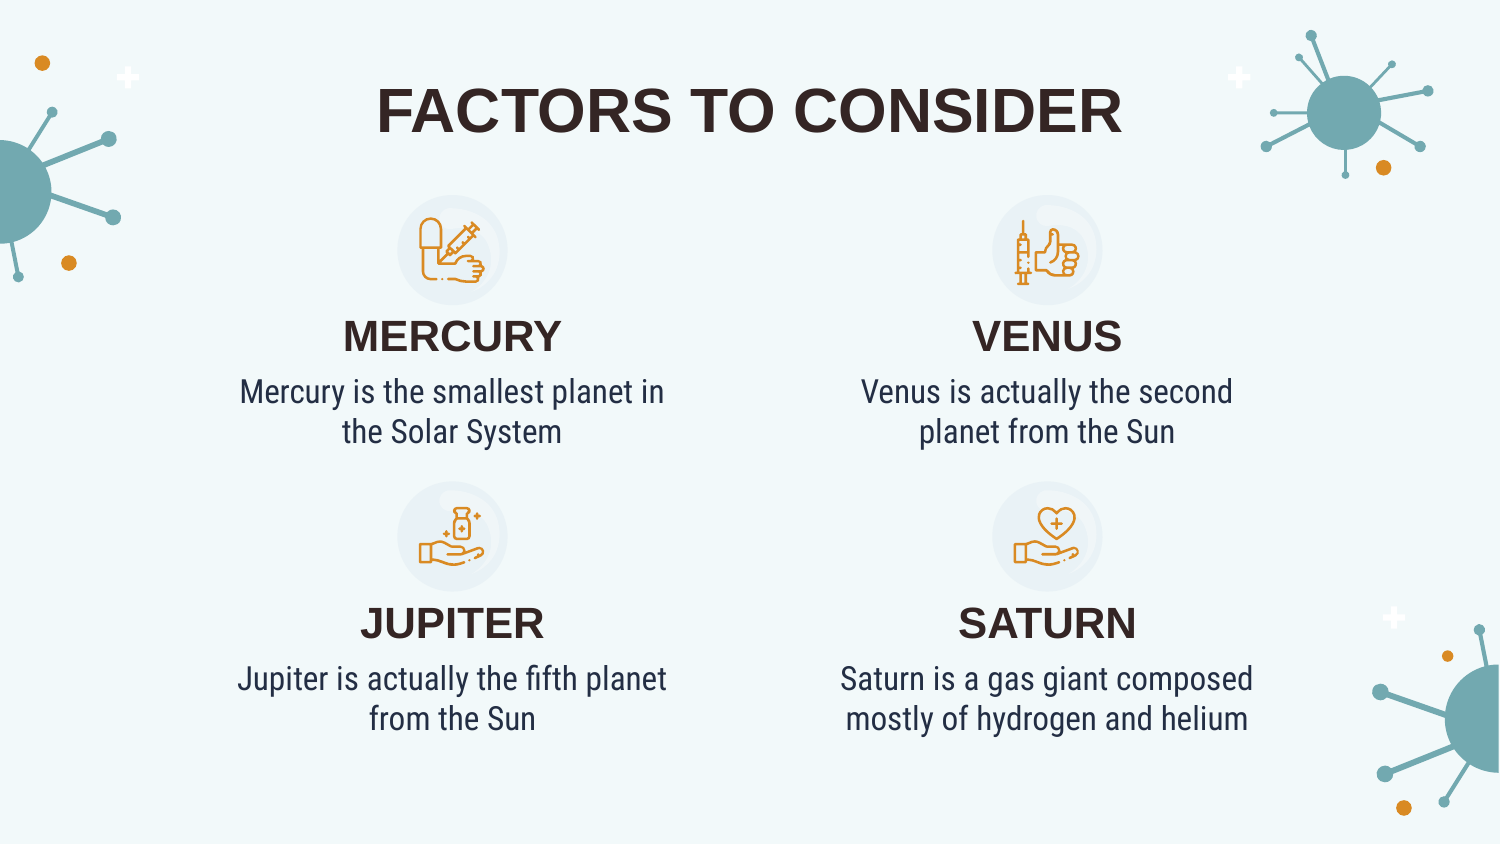

FACTORS TO CONSIDER

MERCURY
VENUS
Mercury is the smallest planet in the Solar System
Venus is actually the second planet from the Sun

# JUPITER
SATURN
Jupiter is actually the fifth planet from the Sun
Saturn is a gas giant composed mostly of hydrogen and helium